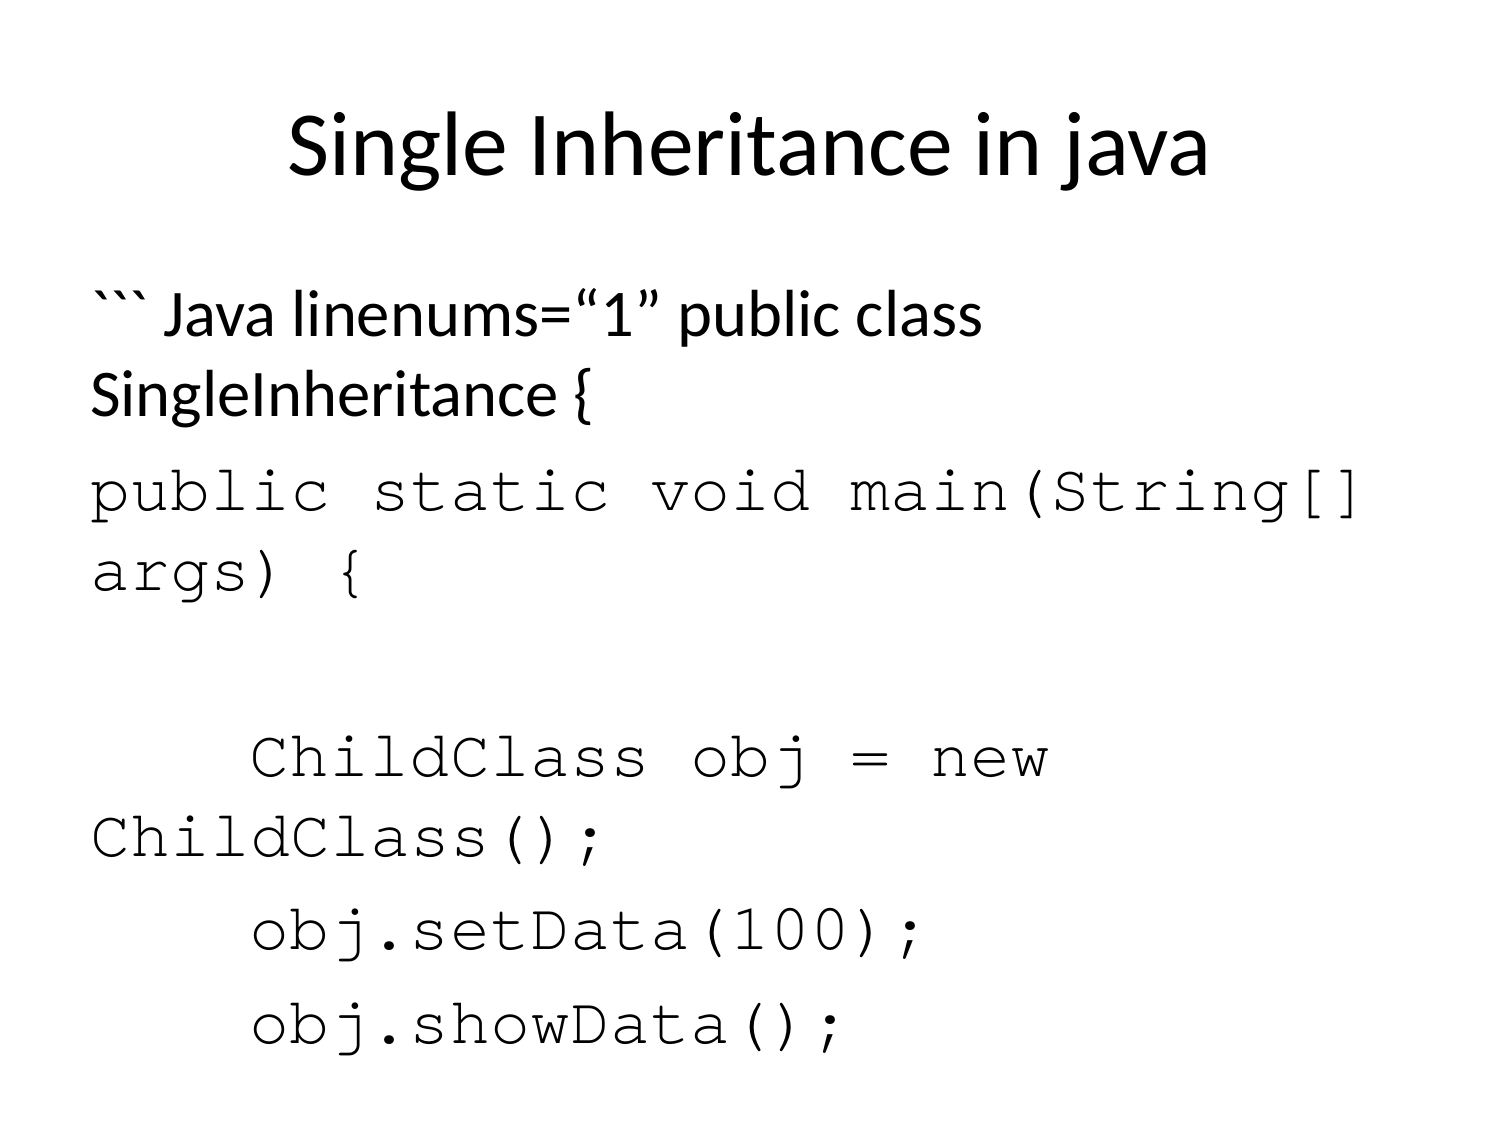

# Single Inheritance in java
``` Java linenums=“1” public class SingleInheritance {
public static void main(String[] args) {

    ChildClass obj = new ChildClass();
    obj.setData(100);
    obj.showData();

}
}

---

## Single Inheritance in java (Ex-2)

``` Java linenums="1"
class Animal {

  // field and method of the parent class
  String name;
  public void eat() {
    System.out.println("I can eat");
  }
}
``` Java linenums=“1” // inherit from Animal class Dog extends Animal {
// new method in subclass public void display() { System.out.println(“My name is” + name); } }

---

## Single Inheritance in java (Ex-2)

``` Java linenums="1"

class Main {
  public static void main(String[] args) {
    // create an object of the subclass
    Dog labrador = new Dog();
    // access field of superclass
    labrador.name = "Rohu";
    labrador.display();
    // call method of superclass
    // using object of subclass
    labrador.eat();
  }
}